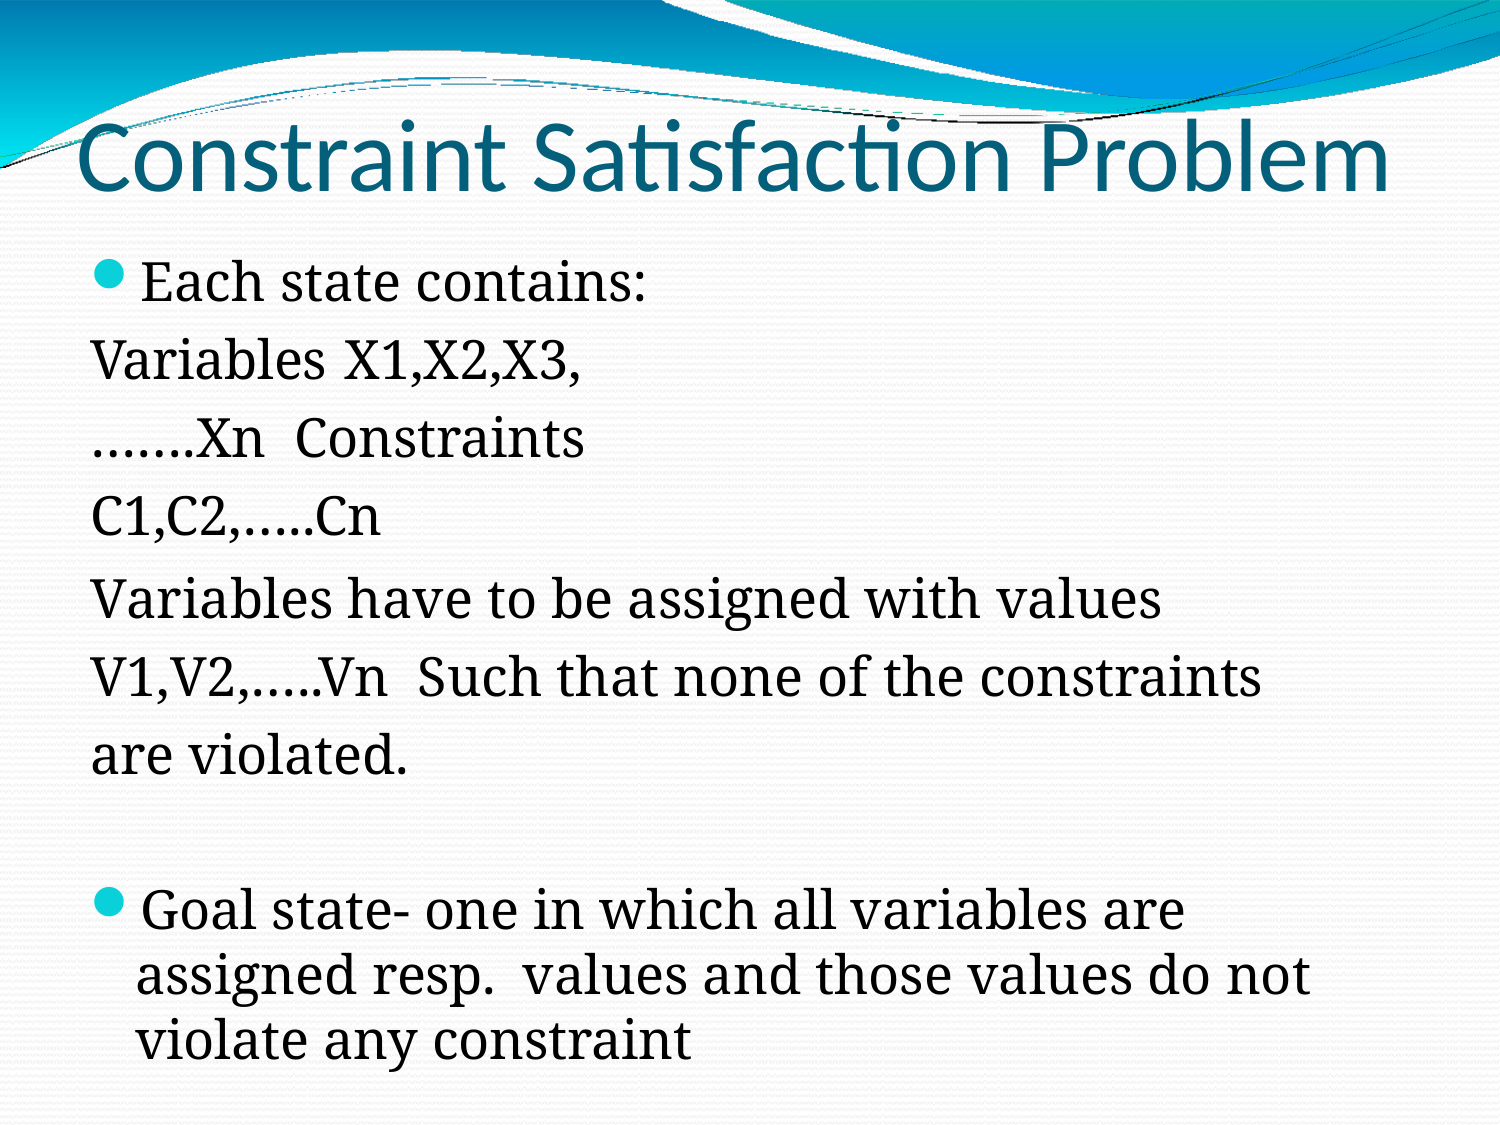

# Constraint Satisfaction Problem
Each state contains:
Variables	X1,X2,X3,…….Xn  Constraints C1,C2,…..Cn
Variables have to be assigned with values	V1,V2,…..Vn  Such that none of the constraints are violated.

Goal state- one in which all variables are assigned resp.  values and those values do not violate any constraint